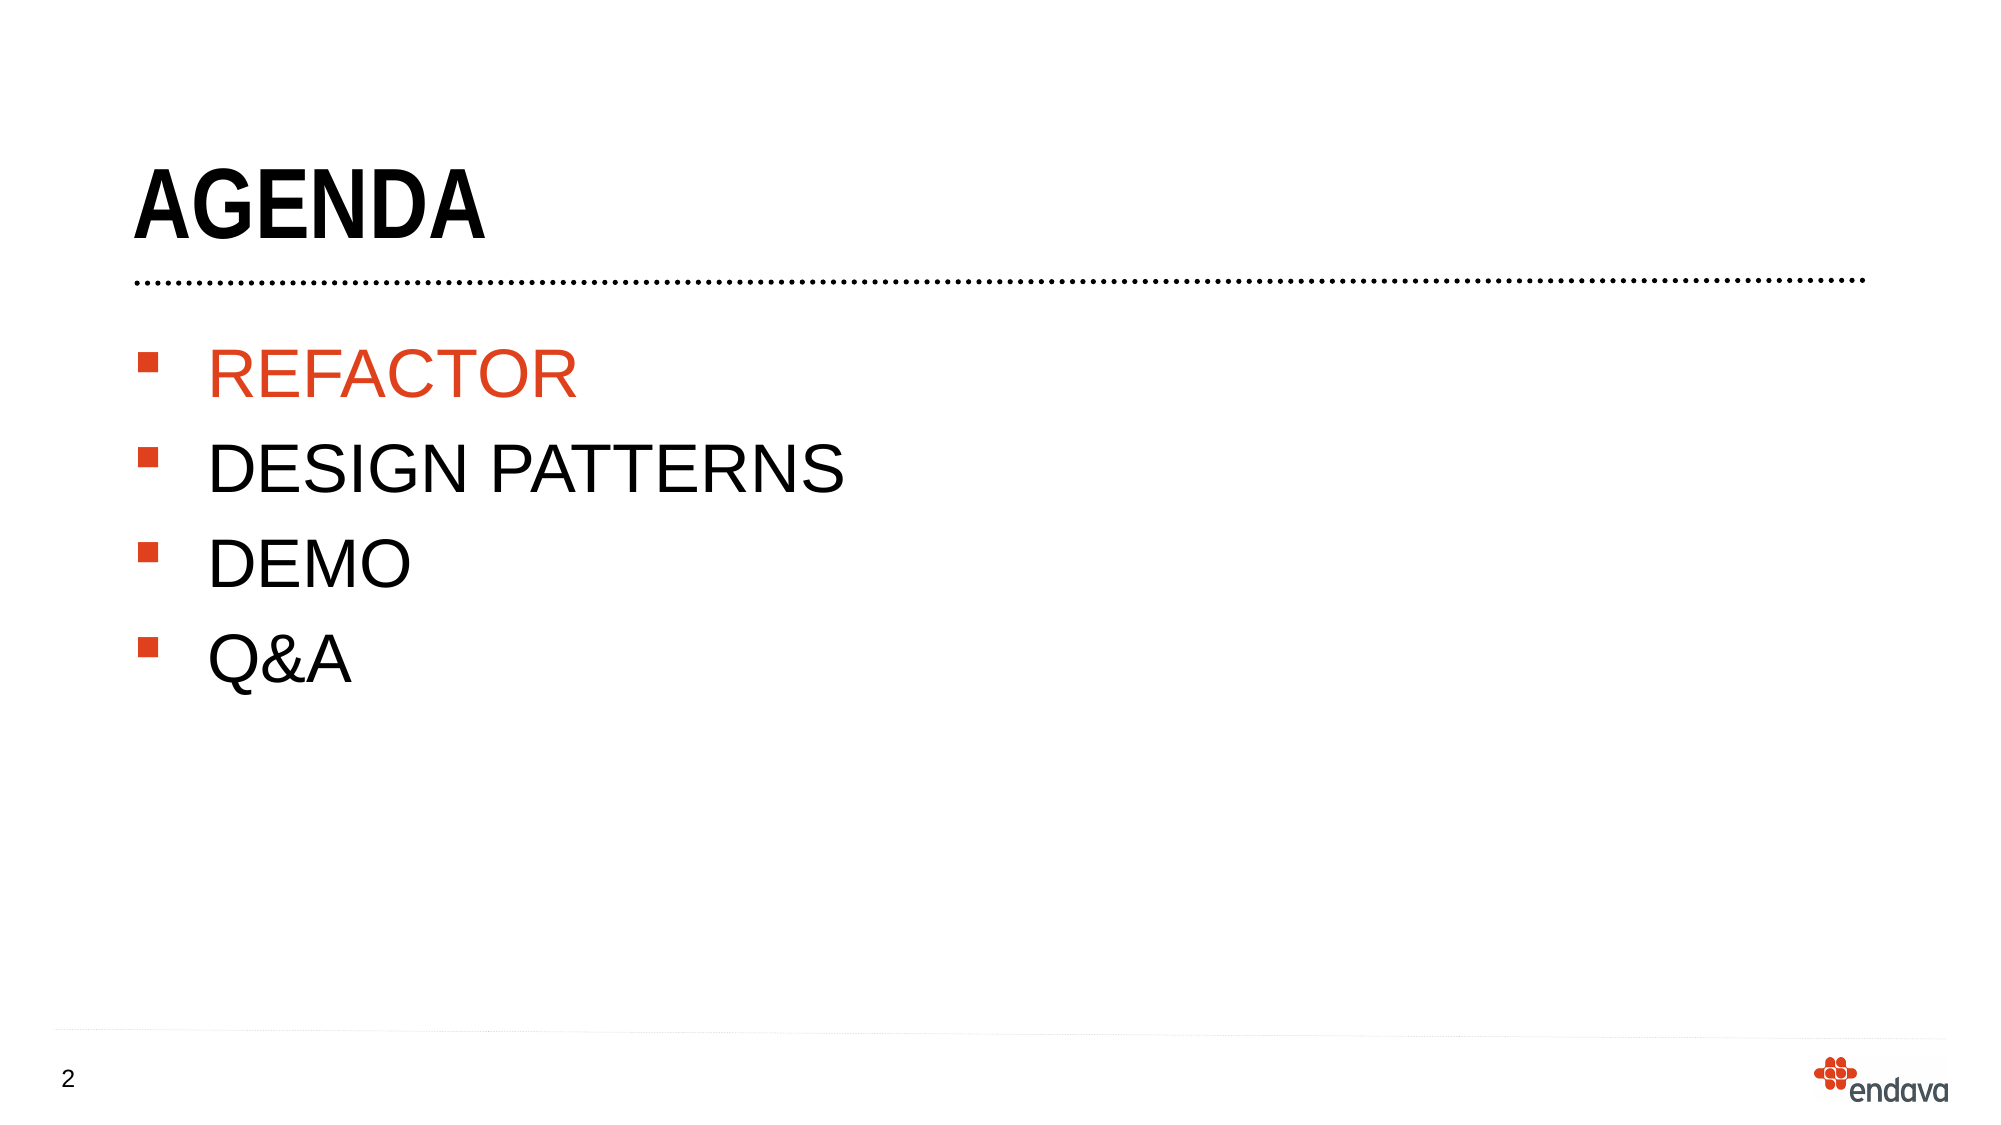

# agenda
refactor
Design patterns
demo
Q&A